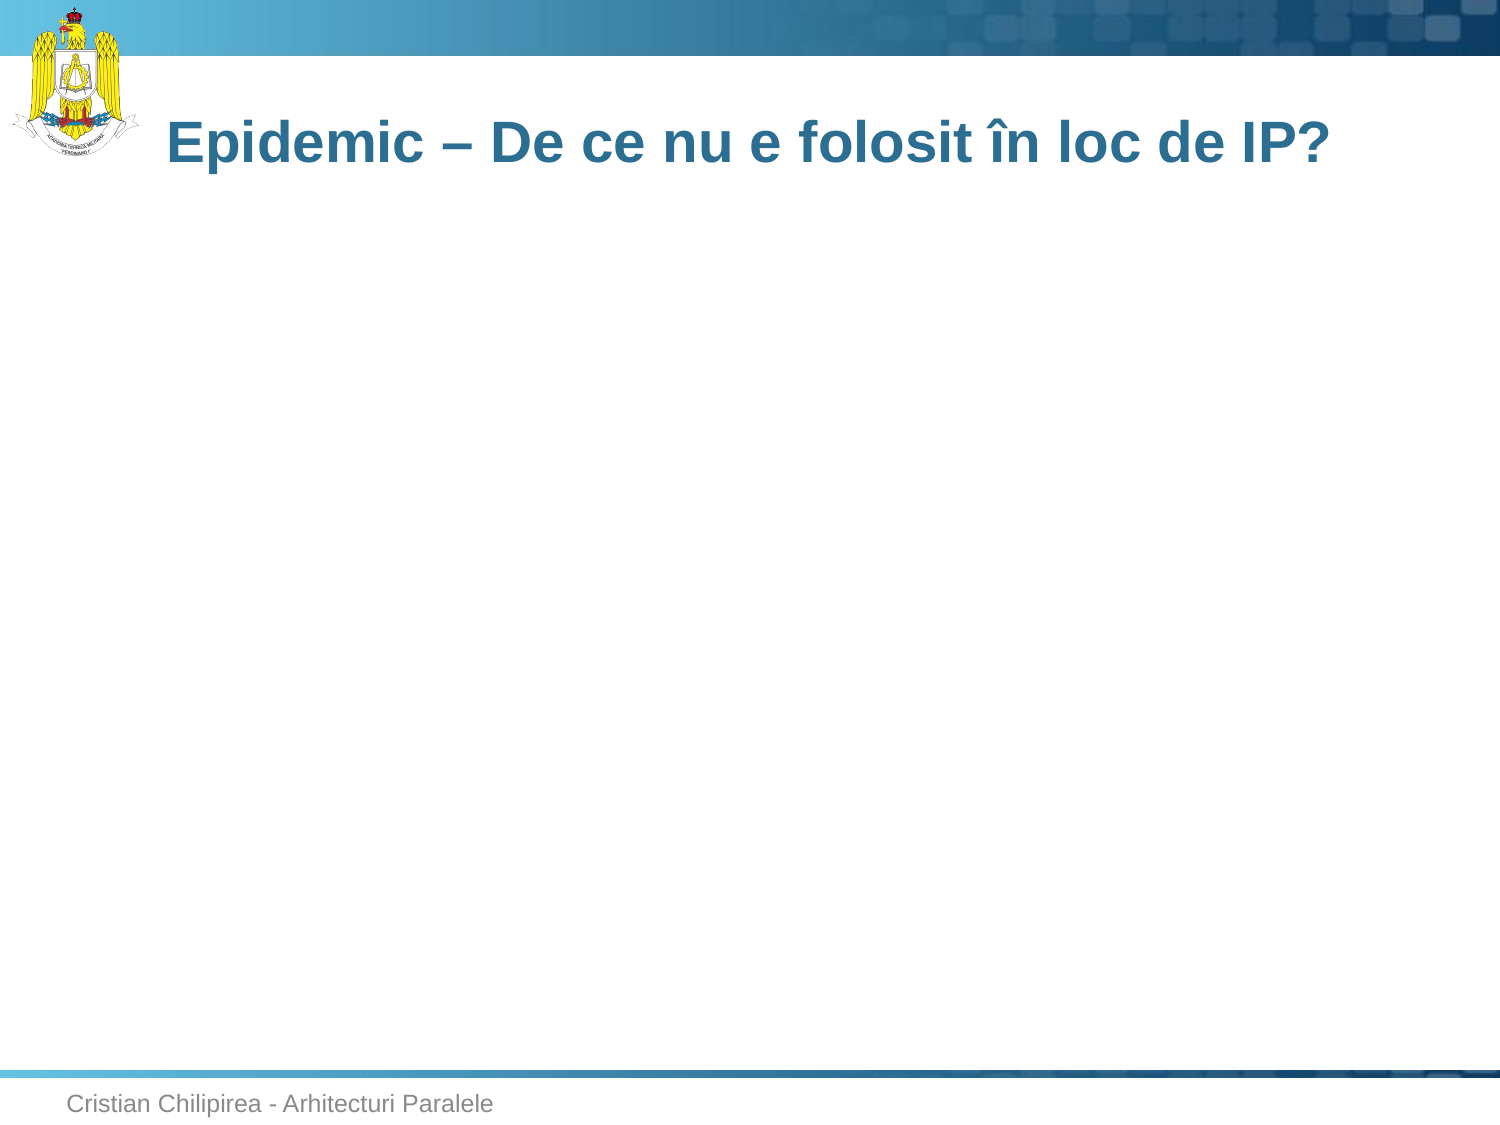

# Epidemic – De ce nu e folosit în loc de IP?
Cristian Chilipirea - Arhitecturi Paralele